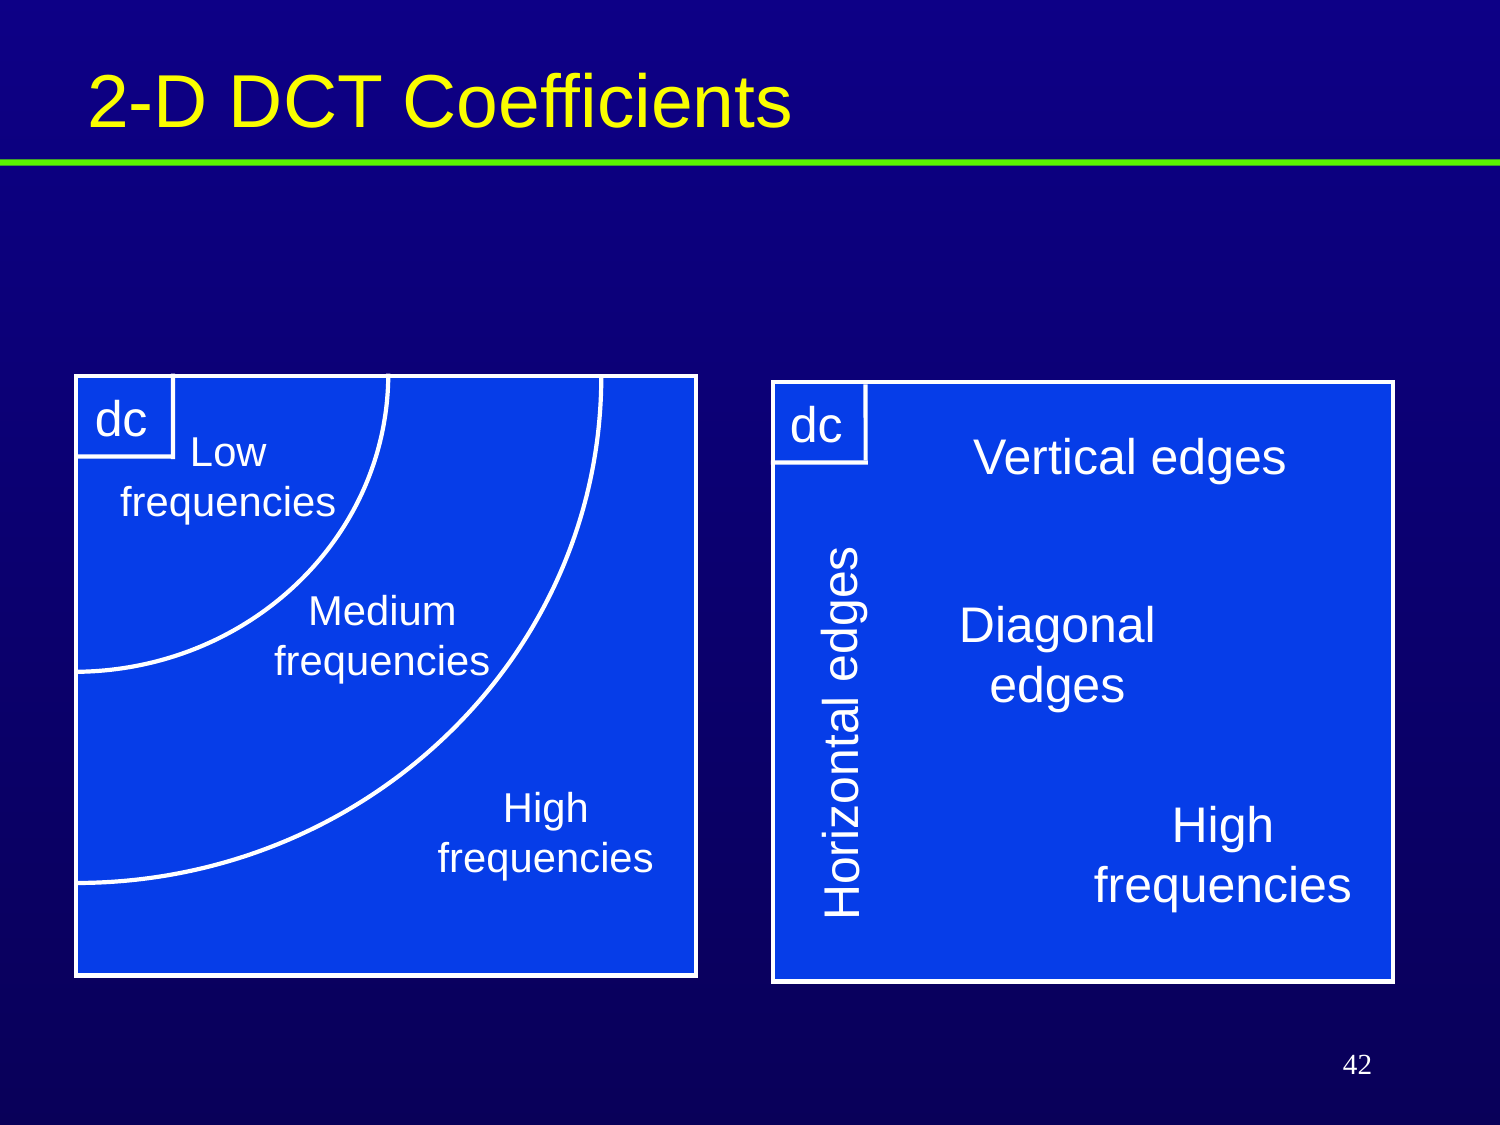

2-D DCT Coefficients

dc

dc
Vertical edges
Low
frequencies

Medium
frequencies
Diagonal
edges
Horizontal edges
High
frequencies
High
frequencies
42